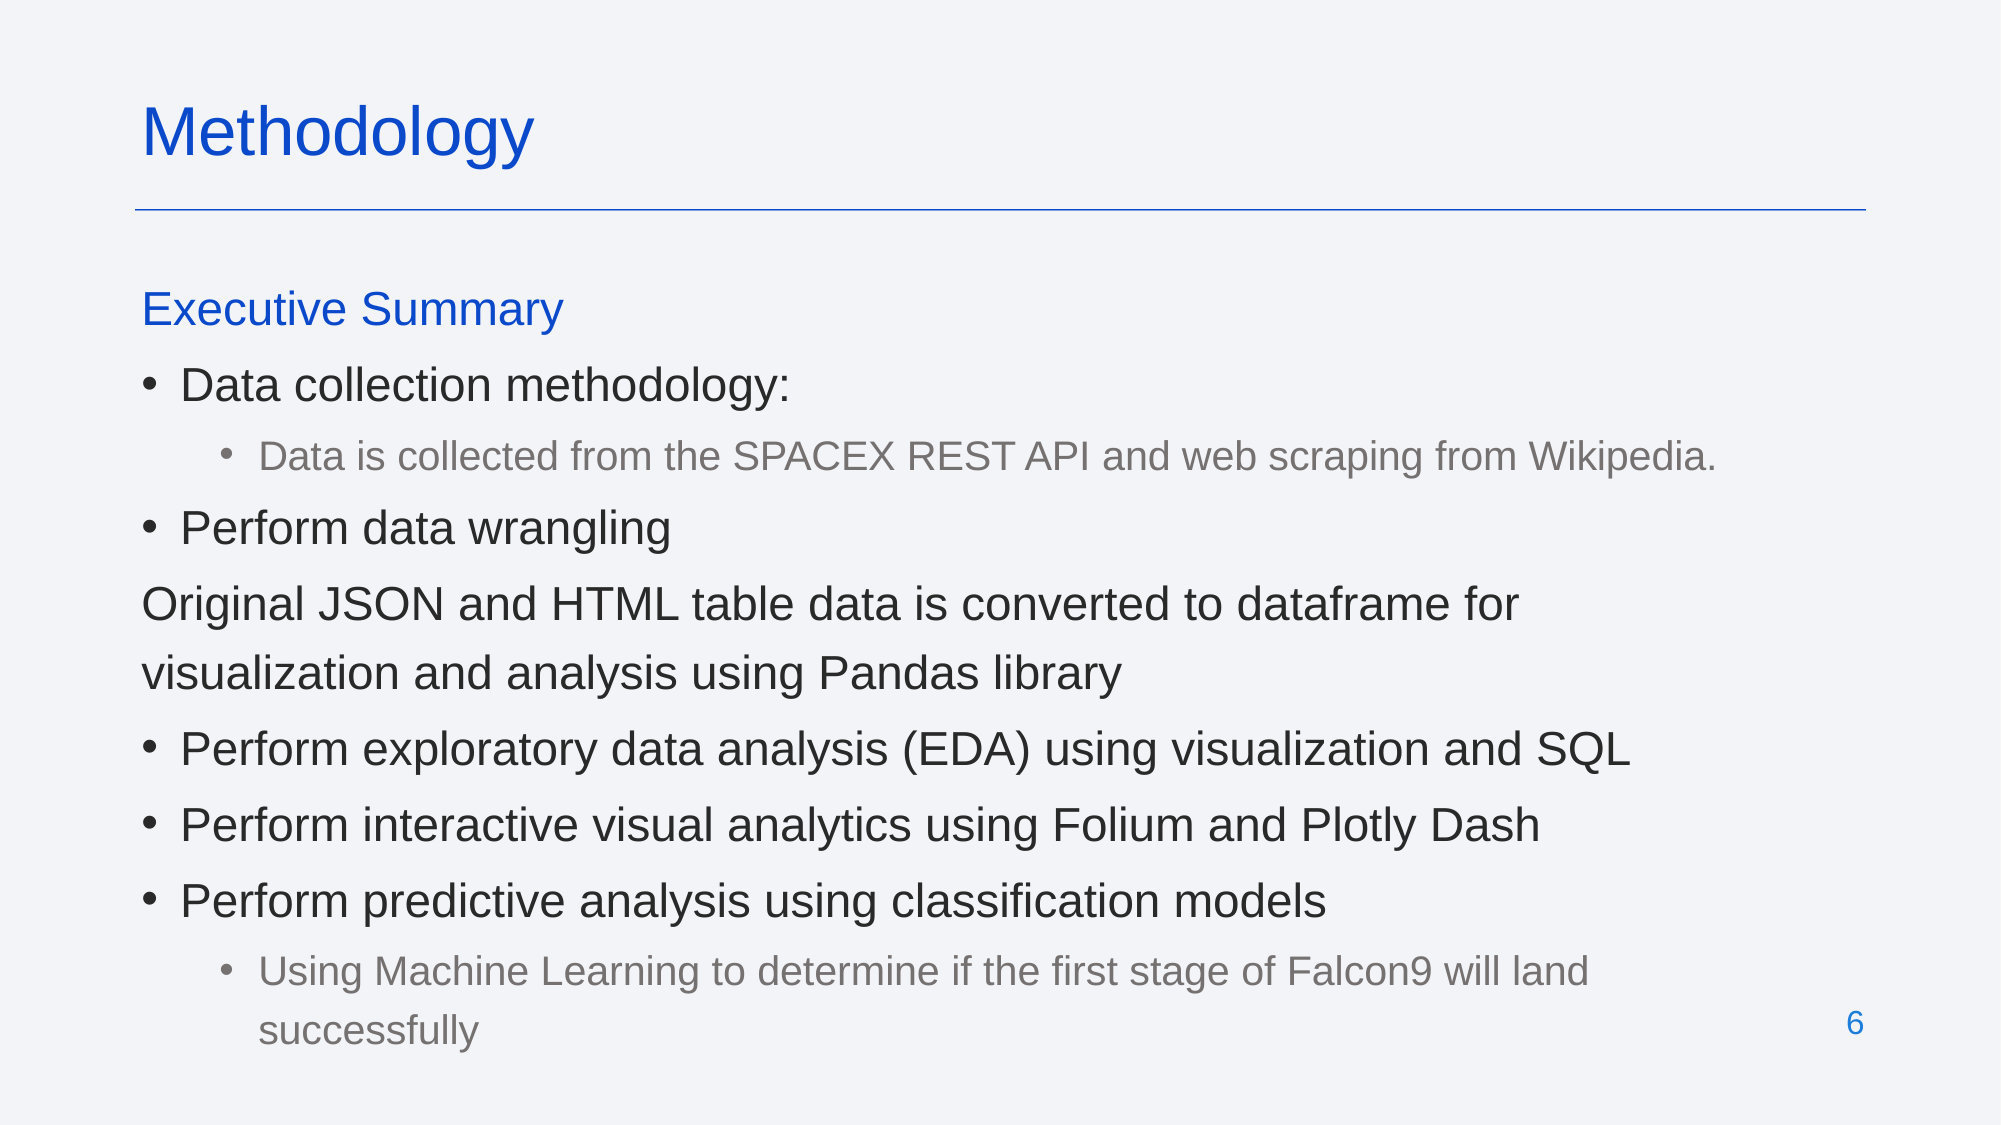

Methodology
Executive Summary
Data collection methodology:
Data is collected from the SPACEX REST API and web scraping from Wikipedia.
Perform data wrangling
Original JSON and HTML table data is converted to dataframe for visualization and analysis using Pandas library
Perform exploratory data analysis (EDA) using visualization and SQL
Perform interactive visual analytics using Folium and Plotly Dash
Perform predictive analysis using classification models
Using Machine Learning to determine if the first stage of Falcon9 will land successfully

6